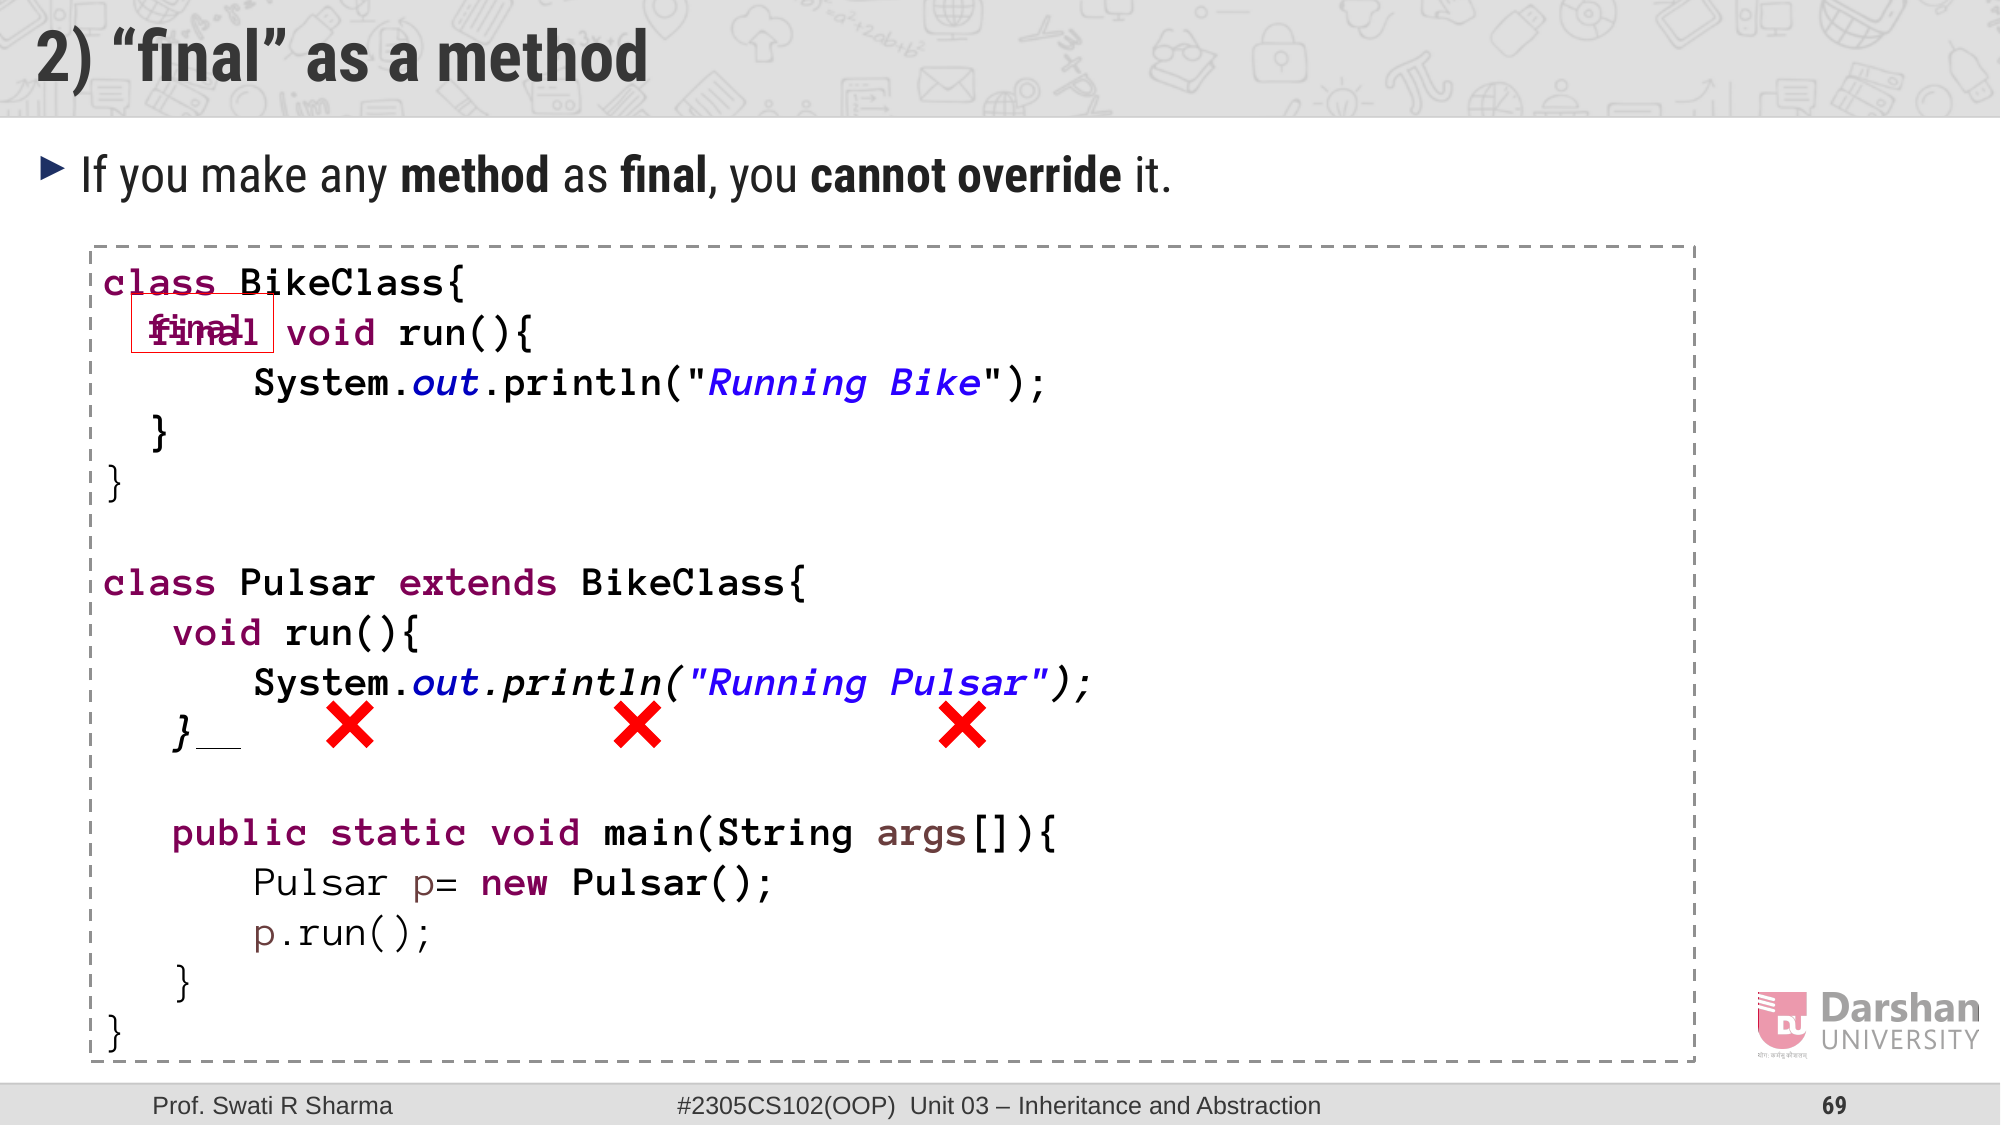

# 2) “final” as a method
If you make any method as final, you cannot override it.

class BikeClass{
  final void run(){
	System.out.println("Running Bike");
  }
}

class Pulsar extends BikeClass{
   void run(){
	System.out.println("Running Pulsar");
   }

   public static void main(String args[]){
   	Pulsar p= new Pulsar();
   	p.run();
   }
}
final